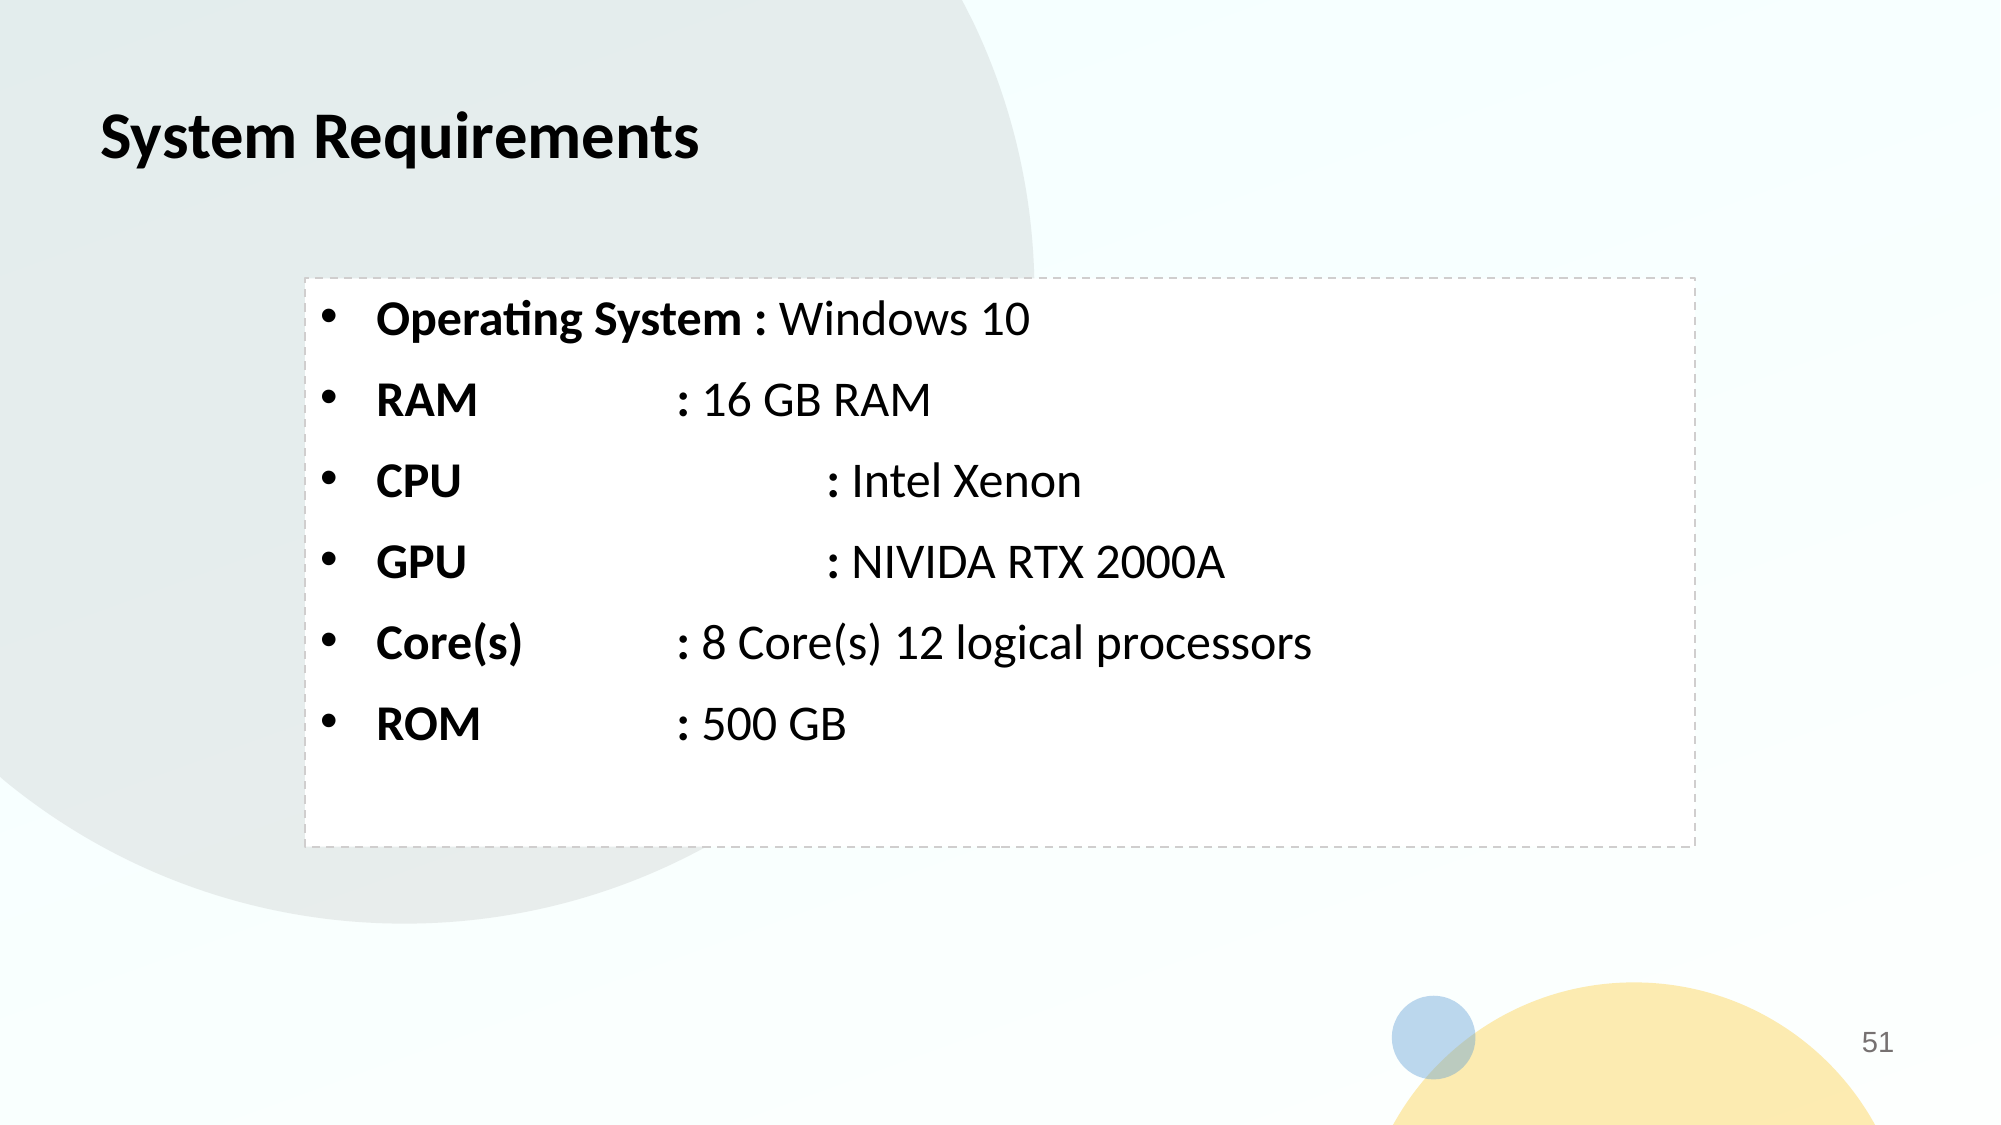

# System Requirements
Operating System : Windows 10
RAM		: 16 GB RAM
CPU			: Intel Xenon
GPU			: NIVIDA RTX 2000A
Core(s)		: 8 Core(s) 12 logical processors
ROM		: 500 GB

51